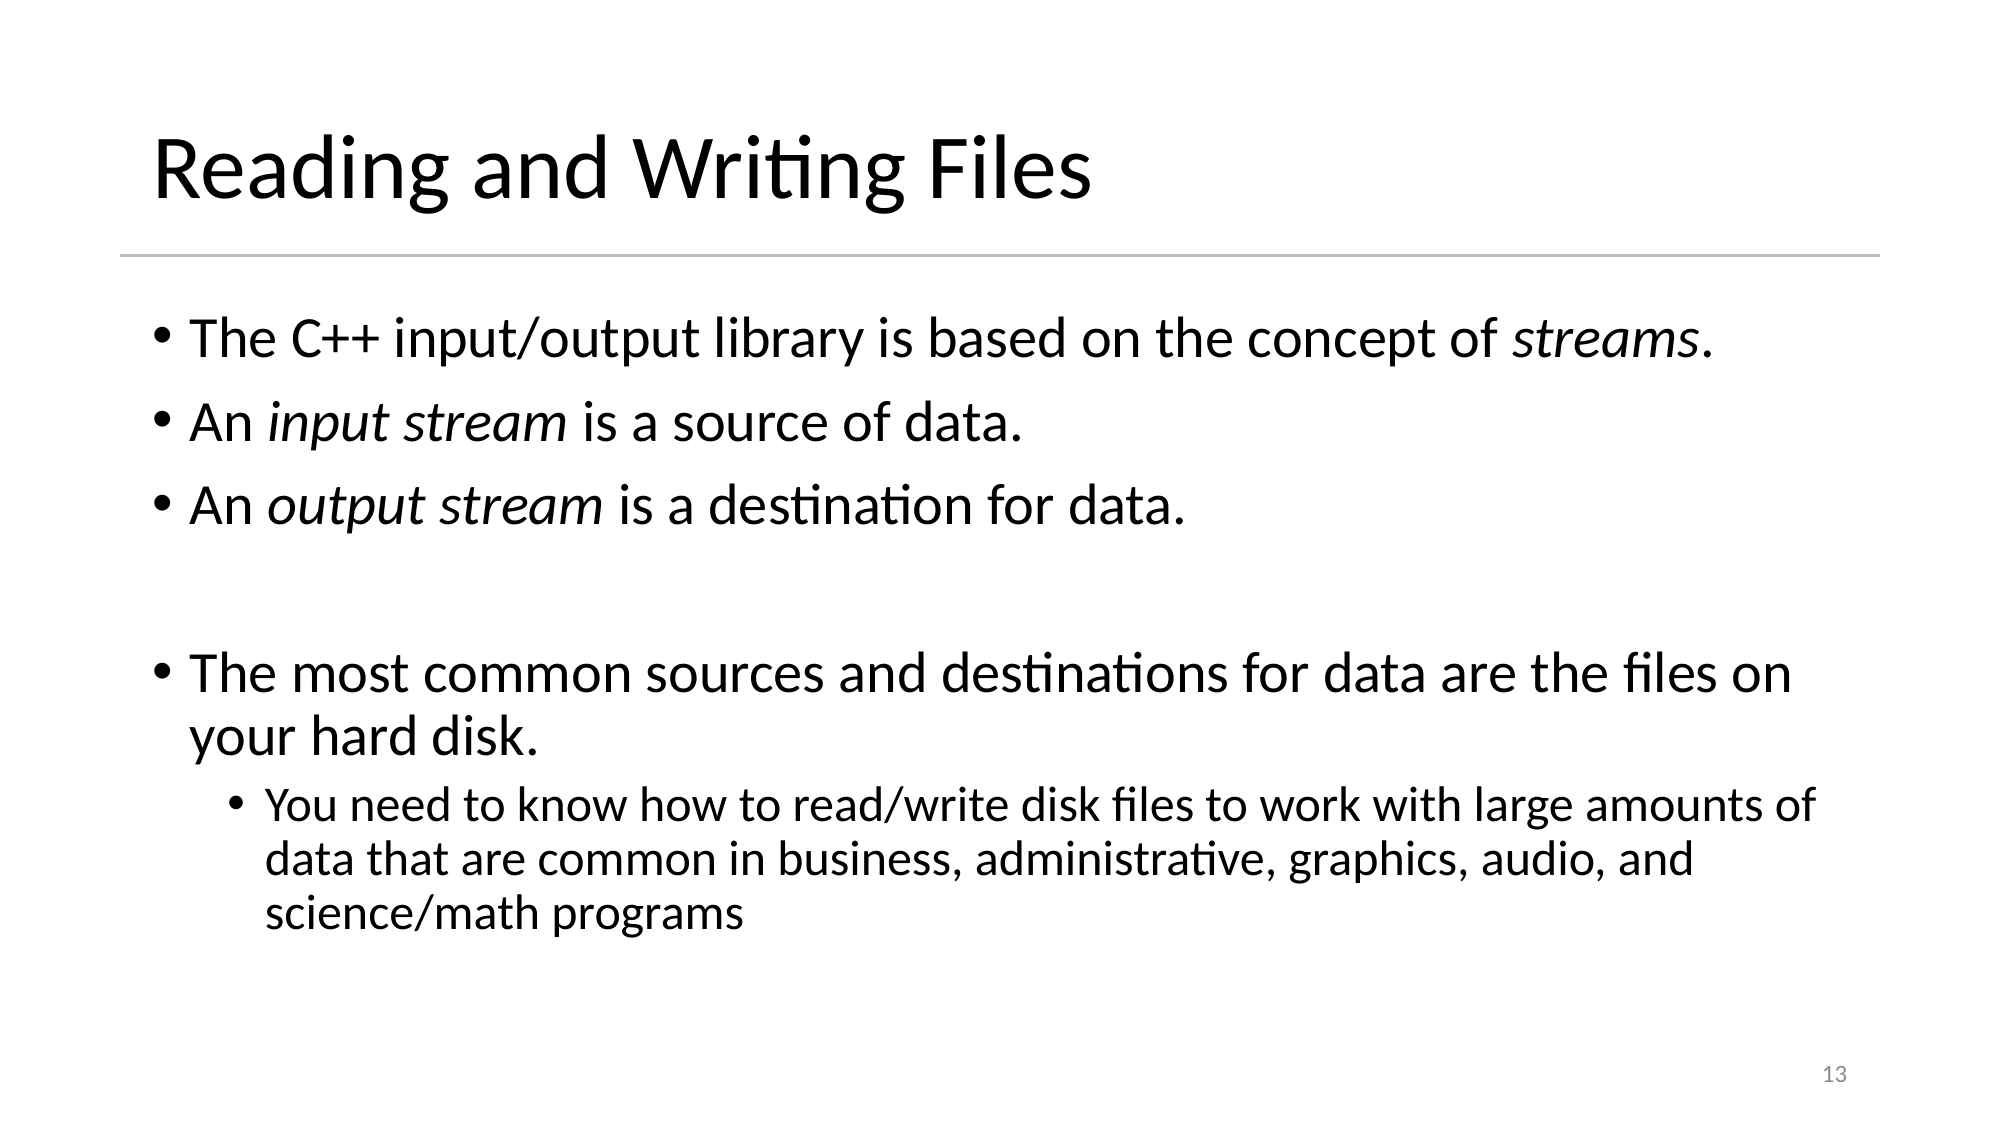

# Reading and Writing Files
The C++ input/output library is based on the concept of streams.
An input stream is a source of data.
An output stream is a destination for data.

The most common sources and destinations for data are the files on your hard disk.
You need to know how to read/write disk files to work with large amounts of data that are common in business, administrative, graphics, audio, and science/math programs

13